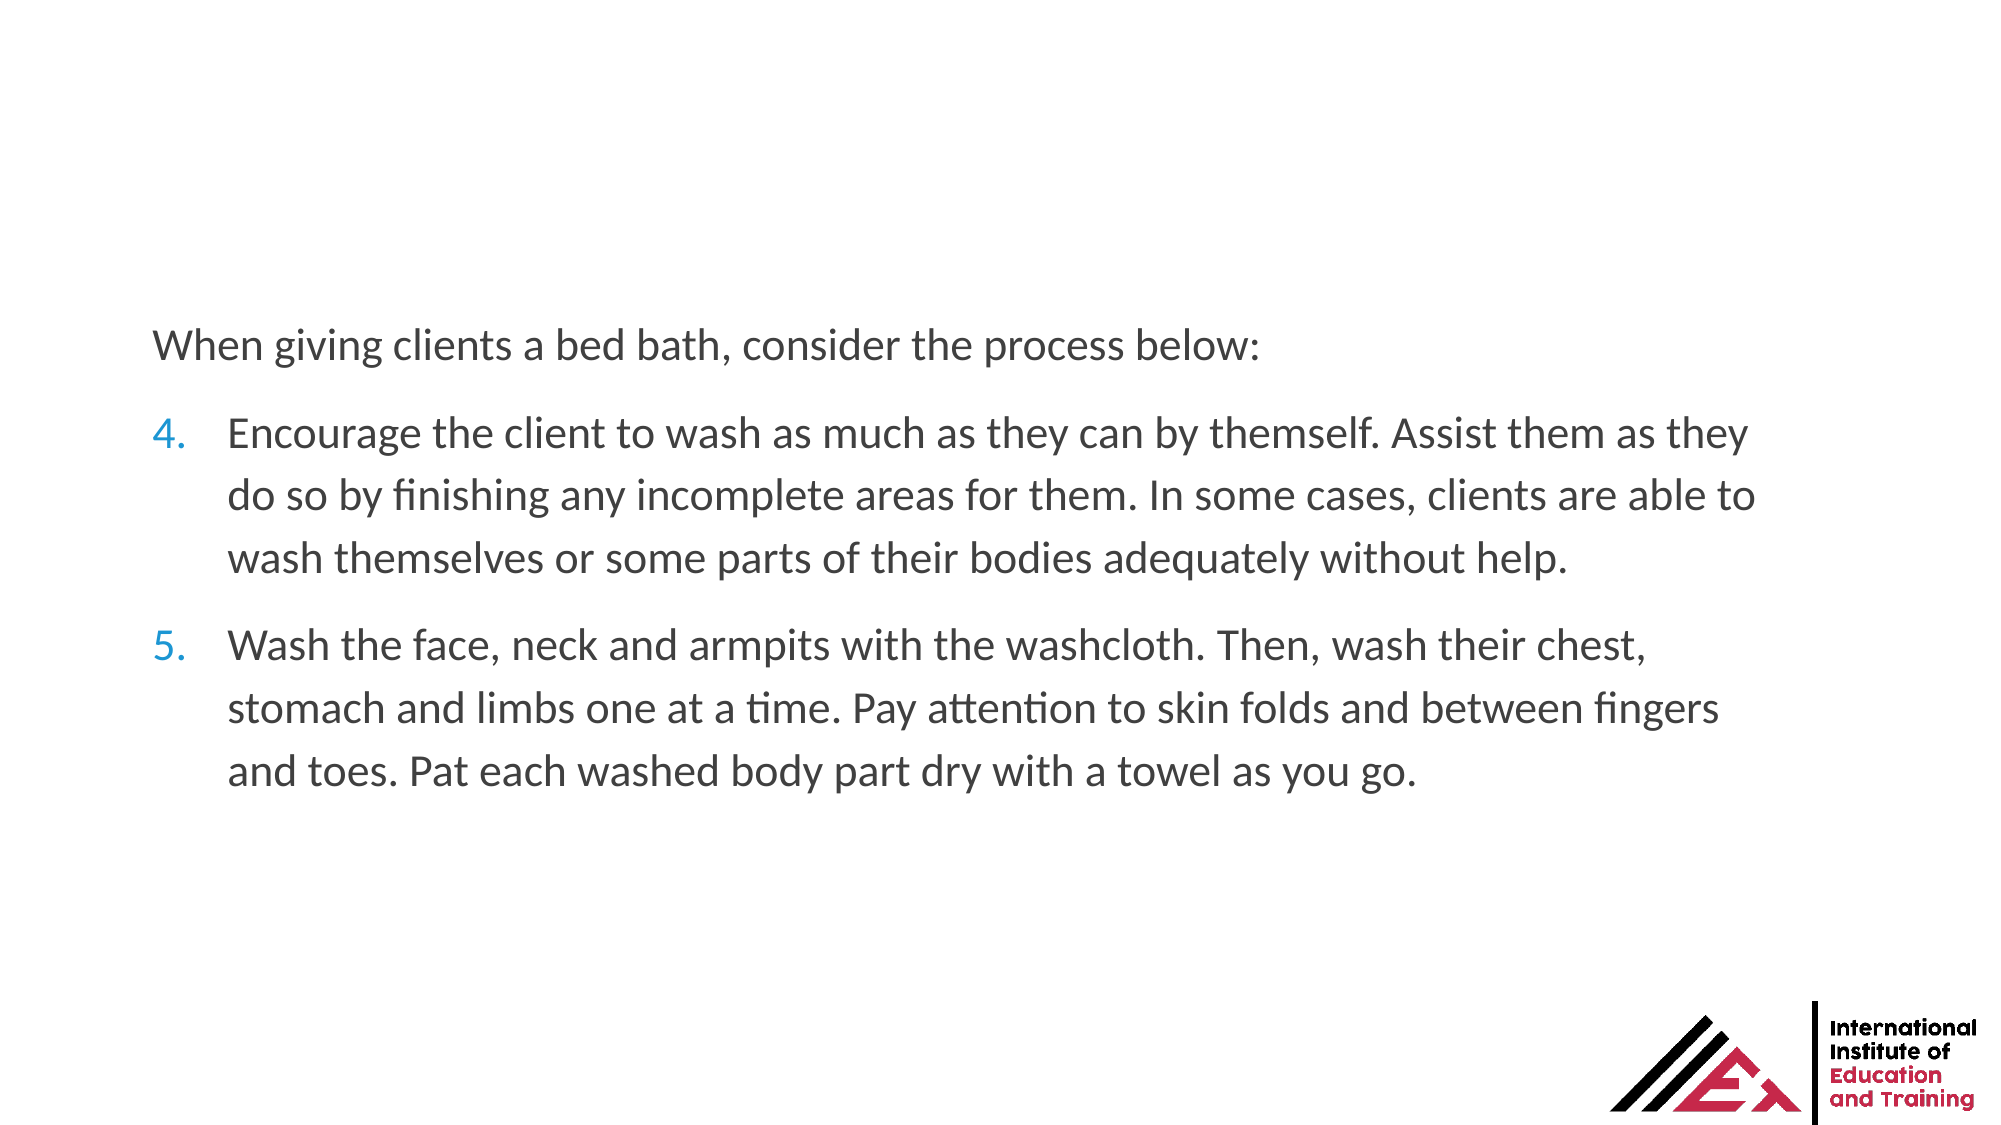

When giving clients a bed bath, consider the process below:
Encourage the client to wash as much as they can by themself. Assist them as they do so by finishing any incomplete areas for them. In some cases, clients are able to wash themselves or some parts of their bodies adequately without help.
Wash the face, neck and armpits with the washcloth. Then, wash their chest, stomach and limbs one at a time. Pay attention to skin folds and between fingers and toes. Pat each washed body part dry with a towel as you go.